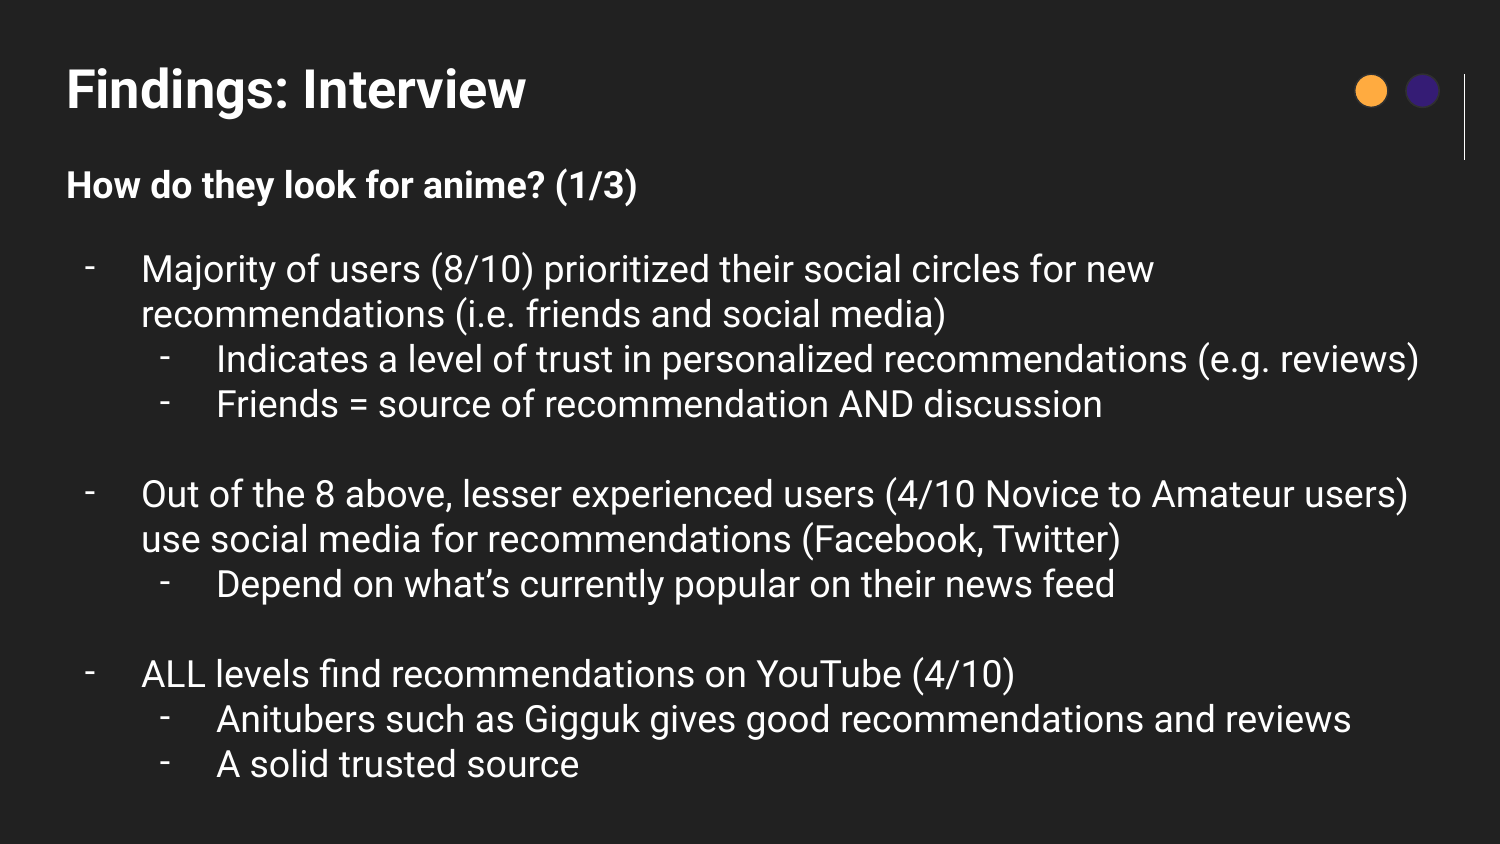

# Findings: Interview

How do they look for anime? (1/3)
Majority of users (8/10) prioritized their social circles for new recommendations (i.e. friends and social media)
Indicates a level of trust in personalized recommendations (e.g. reviews)
Friends = source of recommendation AND discussion

Out of the 8 above, lesser experienced users (4/10 Novice to Amateur users) use social media for recommendations (Facebook, Twitter)
Depend on what’s currently popular on their news feed

ALL levels find recommendations on YouTube (4/10)
Anitubers such as Gigguk gives good recommendations and reviews
A solid trusted source